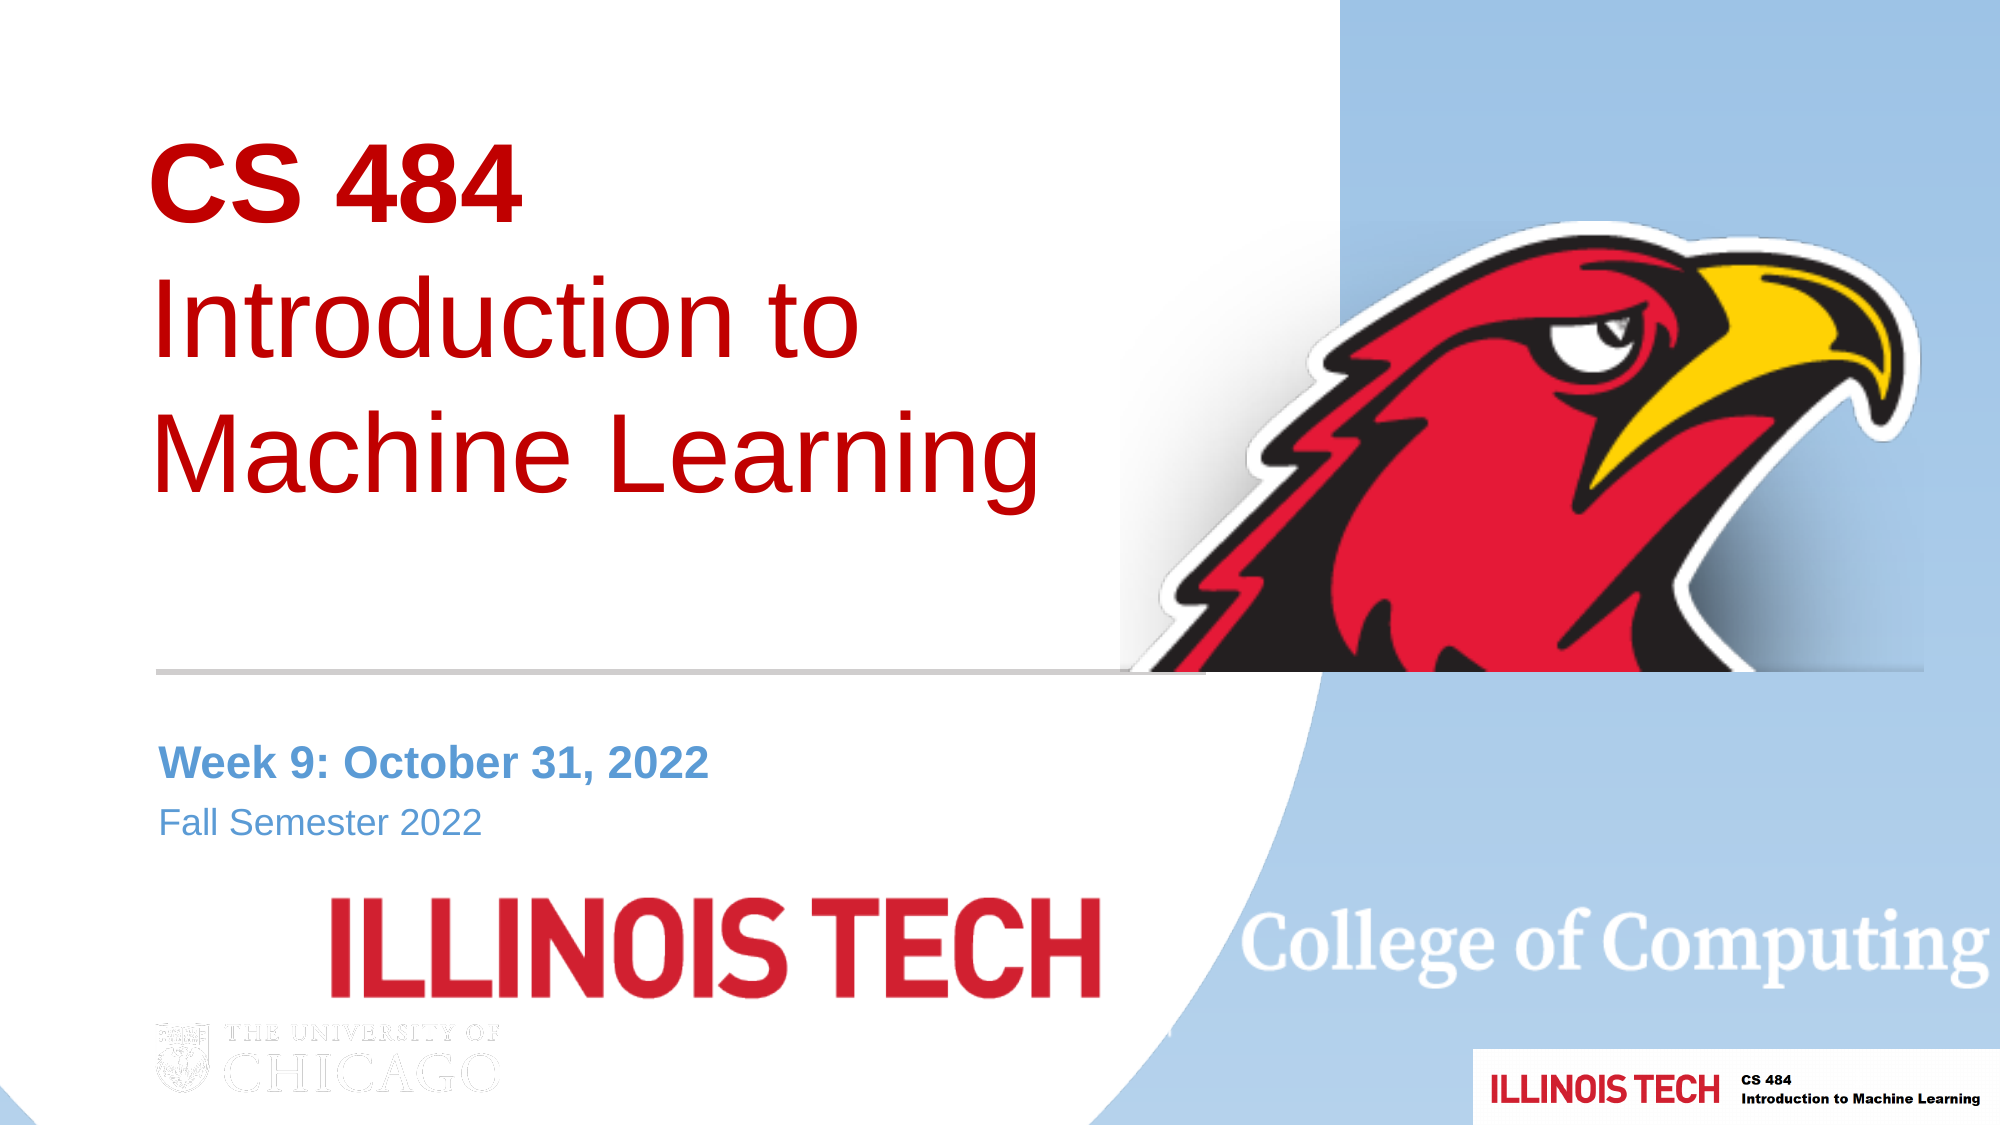

CS 484
Introduction to Machine Learning
Week 9: October 31, 2022
Fall Semester 2022
1